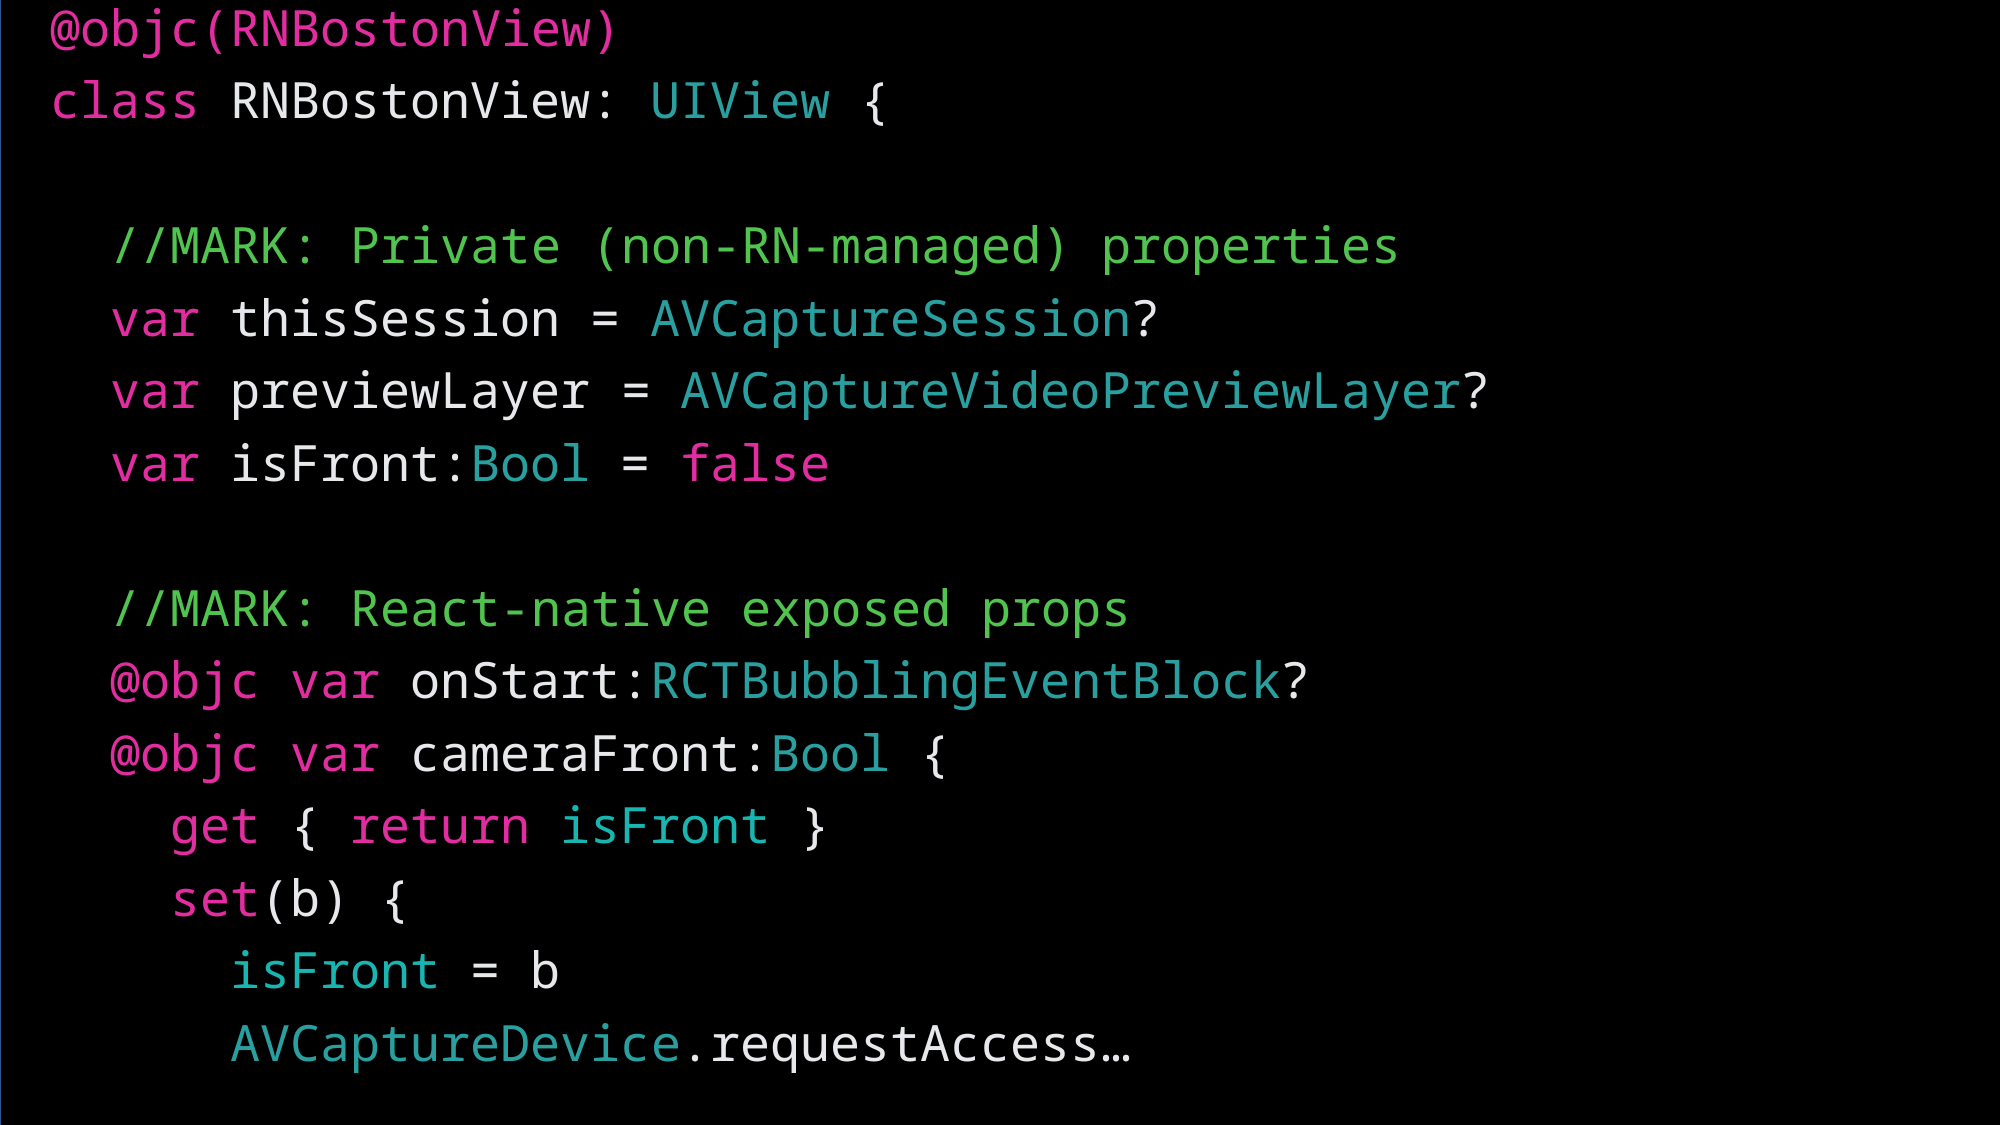

@objc(RNBostonView)
class RNBostonView: UIView {

  //MARK: Private (non-RN-managed) properties
  var thisSession = AVCaptureSession?
  var previewLayer = AVCaptureVideoPreviewLayer?
  var isFront:Bool = false

  //MARK: React-native exposed props
  @objc var onStart:RCTBubblingEventBlock?
  @objc var cameraFront:Bool {
    get { return isFront }
    set(b) {
      isFront = b
      AVCaptureDevice.requestAccess…